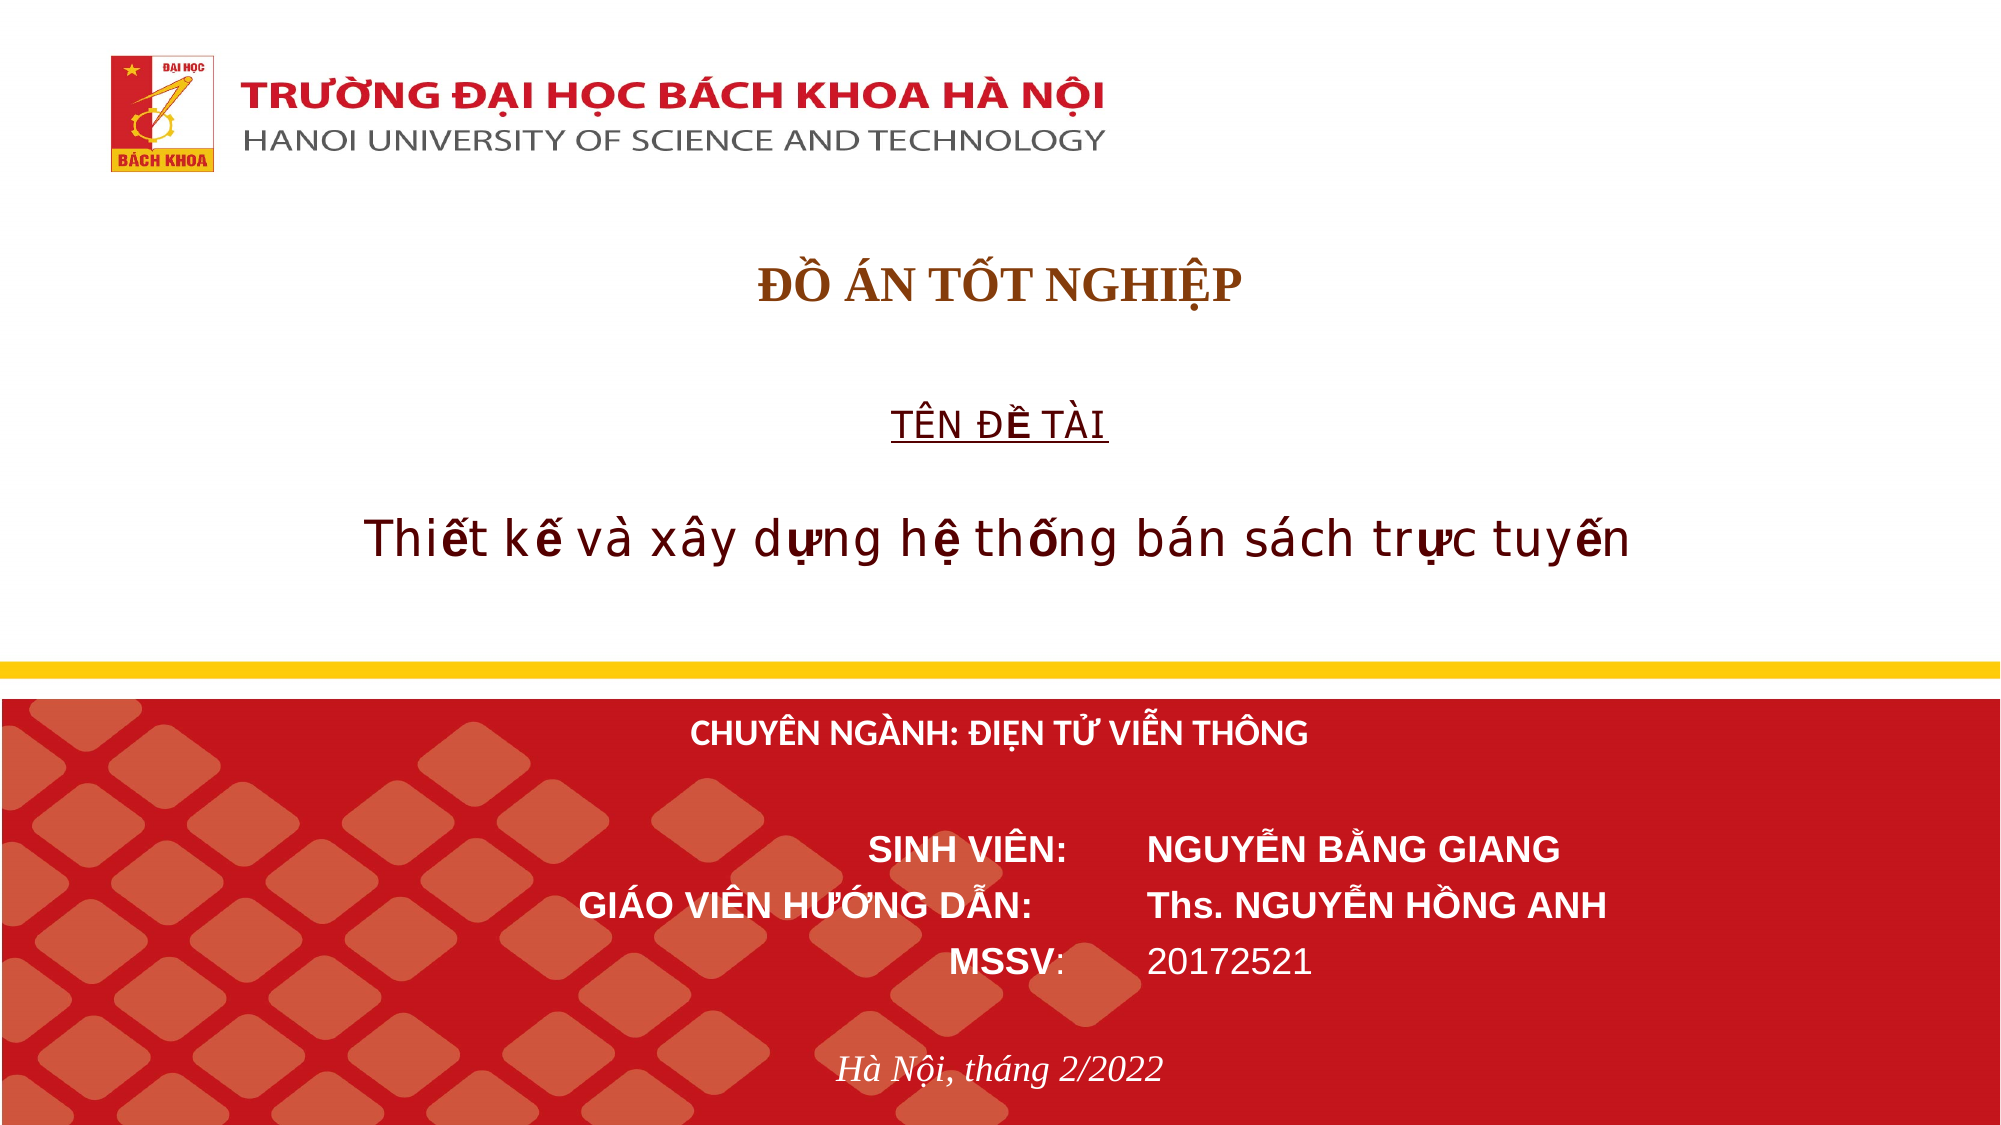

# ĐỒ ÁN TỐT NGHIỆP
TÊN ĐỀ TÀI

Thiết kế và xây dựng hệ thống bán sách trực tuyến

CHUYÊN NGÀNH: ĐIỆN TỬ VIỄN THÔNG
		  SINH VIÊN: 	NGUYỄN BẰNG GIANG
   GIÁO VIÊN HƯỚNG DẪN: 	Ths. NGUYỄN HỒNG ANH
	                        MSSV: 	20172521
Hà Nội, tháng 2/2022